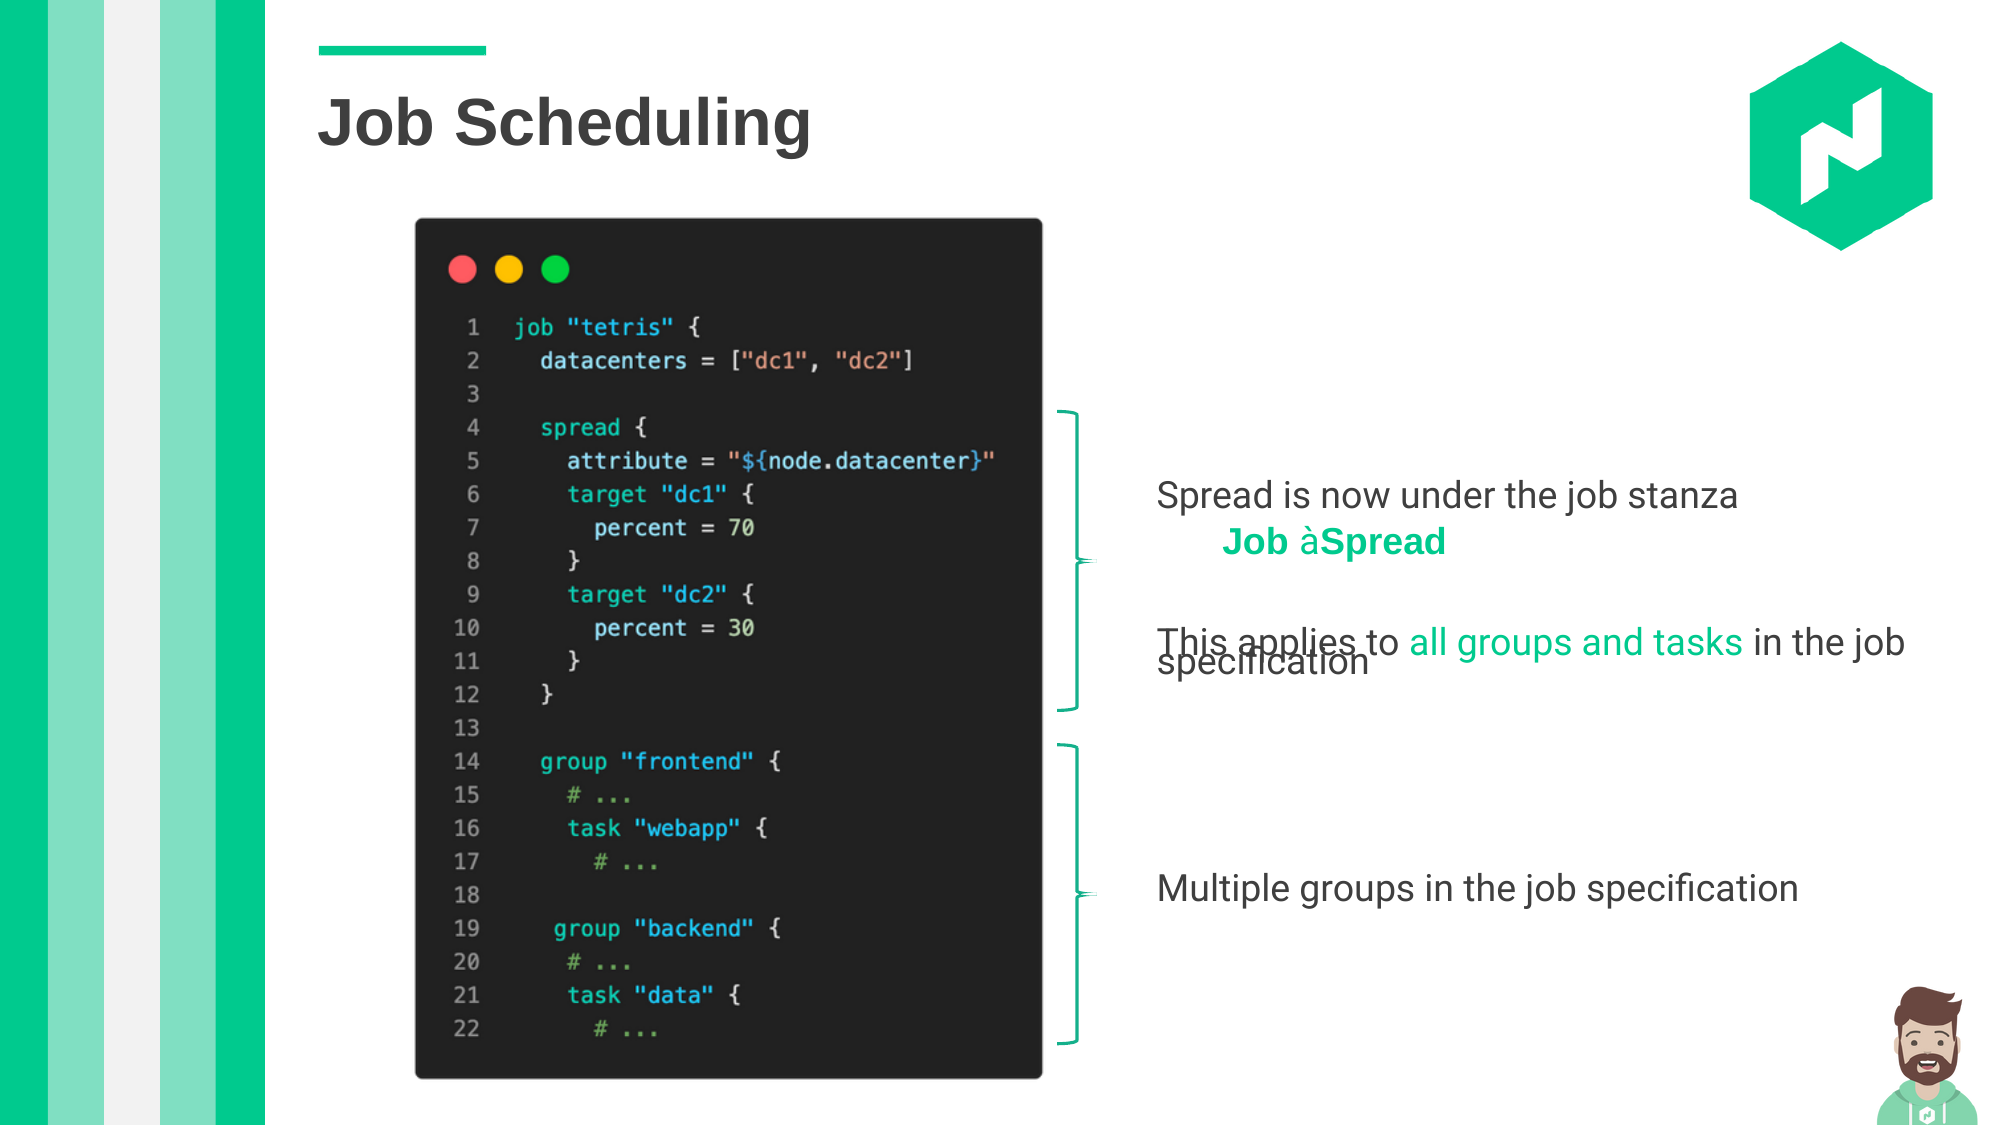

Job Scheduling

Spread is now under the job stanza
Job àSpread
This applies to all groups and tasks in the job
specification

Multiple groups in the job specification